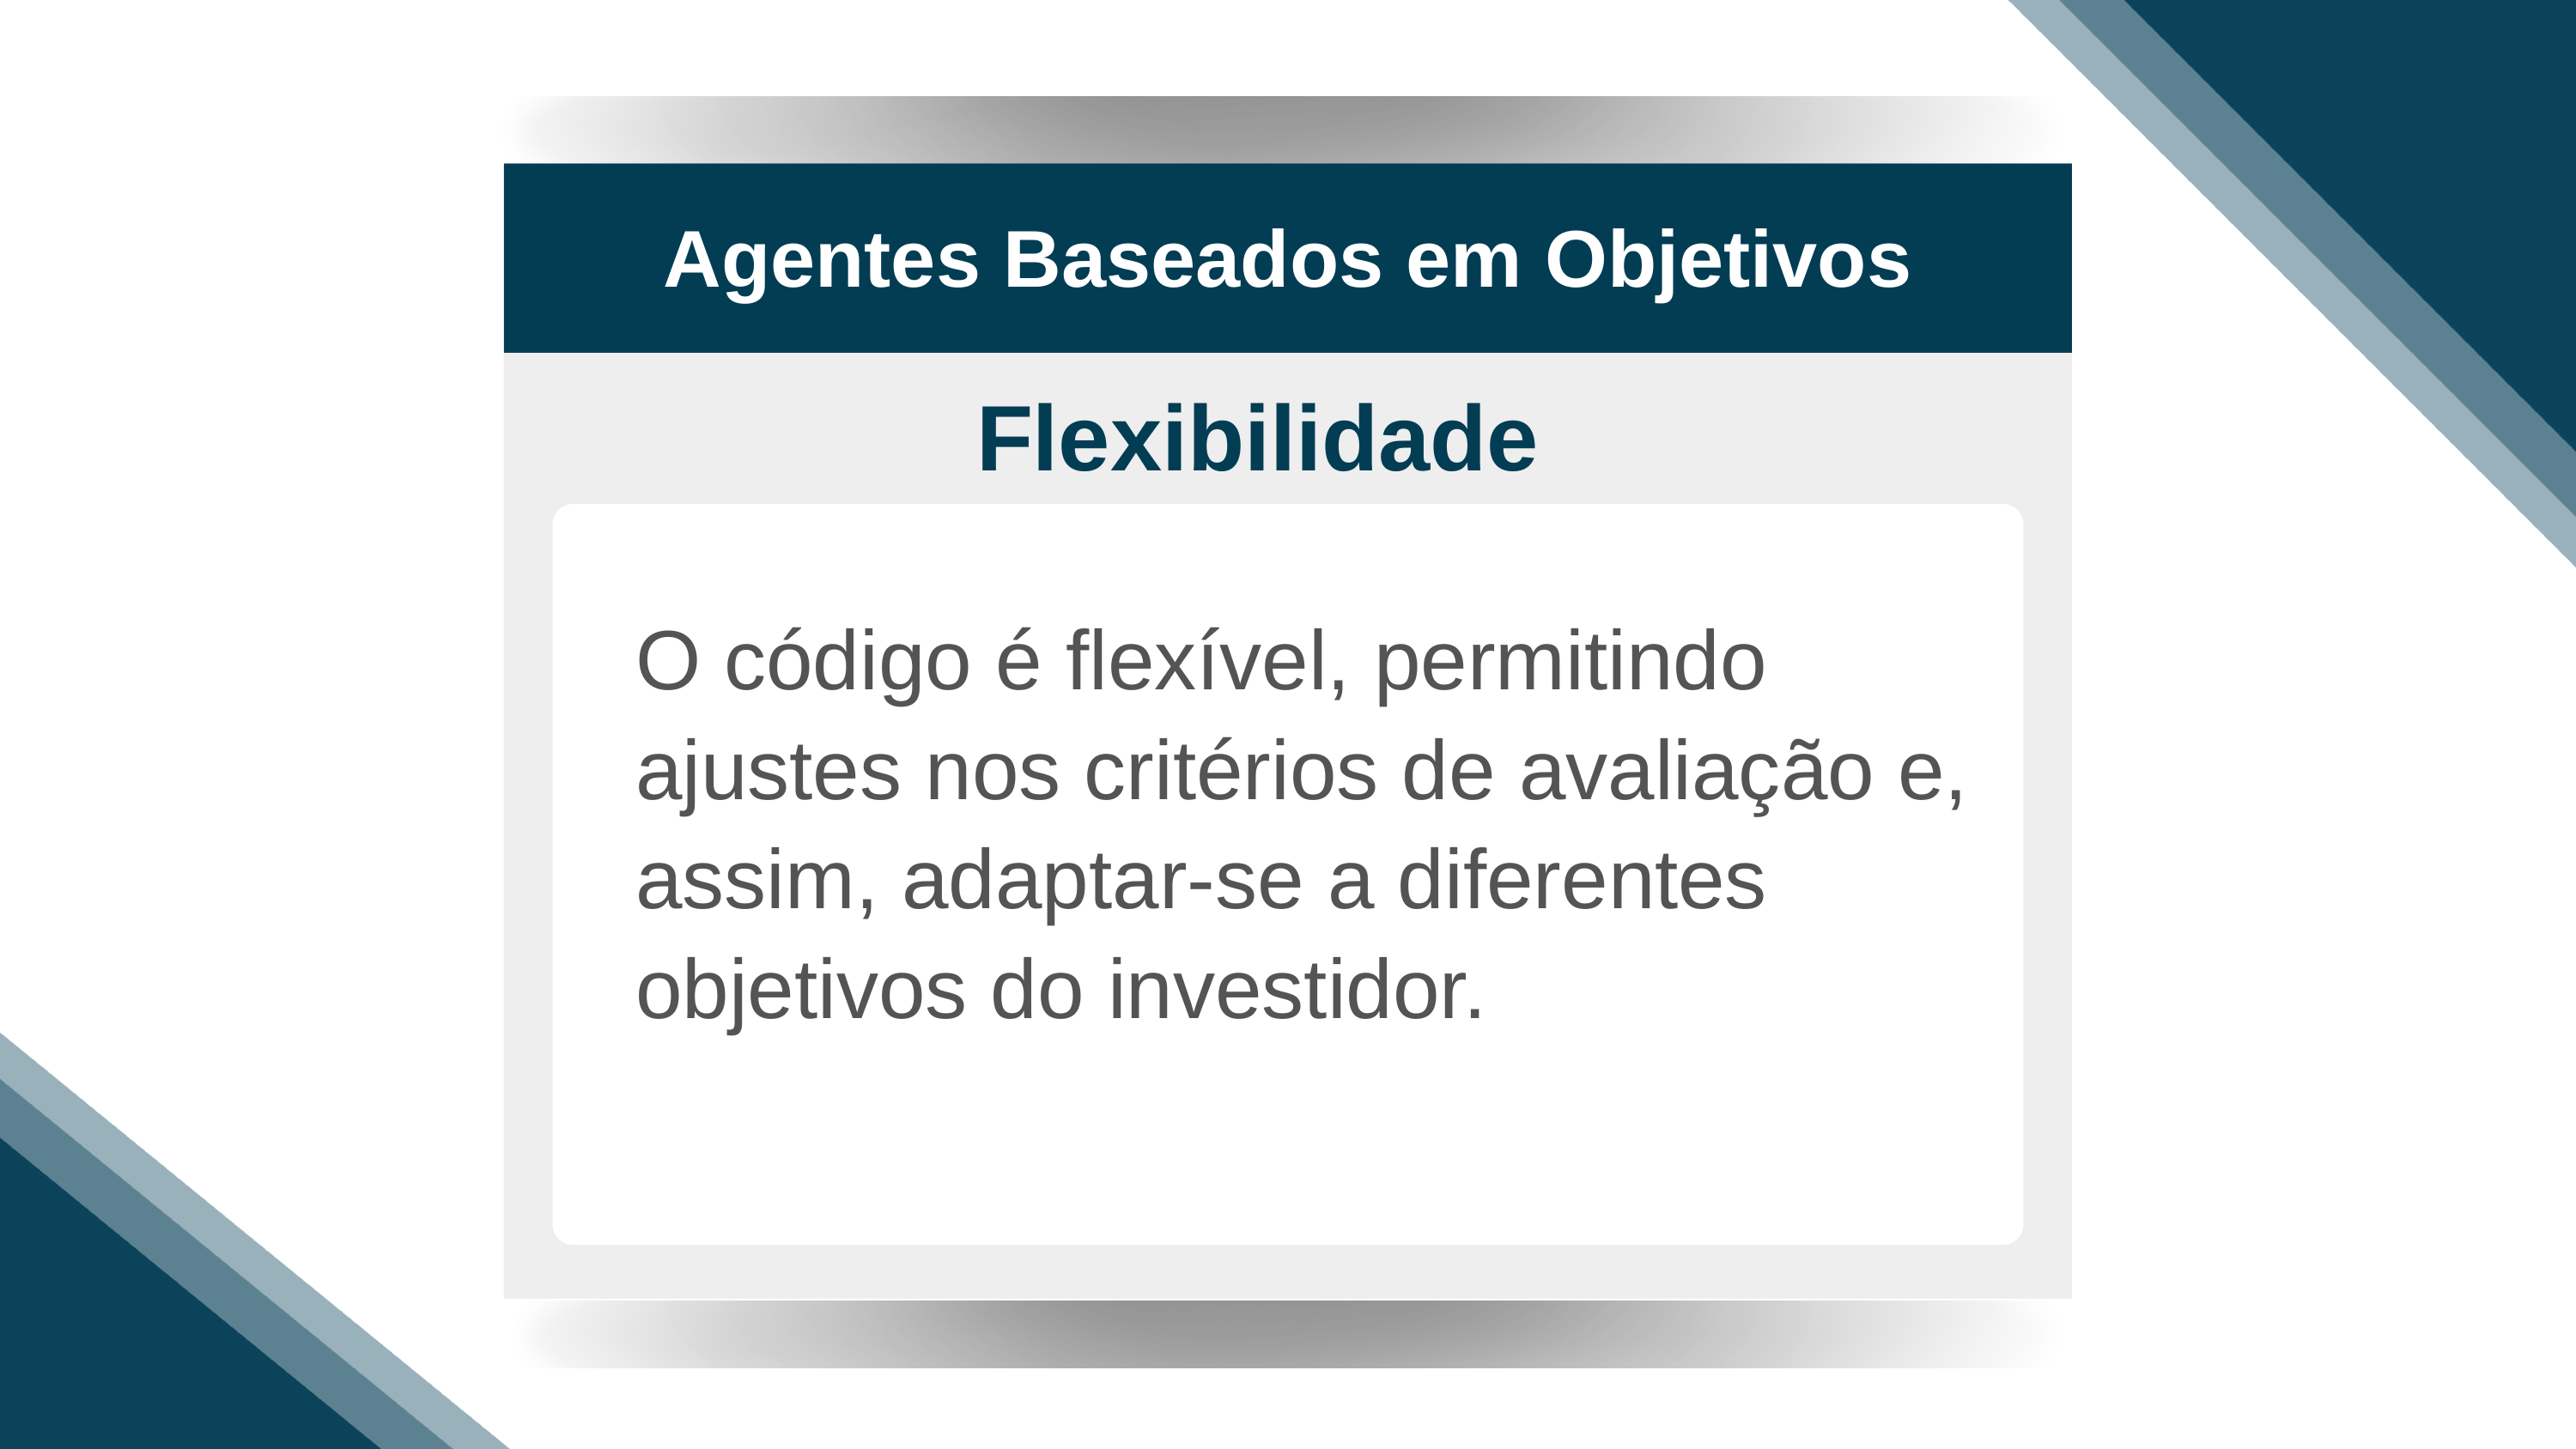

Agentes Baseados em Objetivos

Flexibilidade

O código é flexível, permitindo ajustes nos critérios de avaliação e, assim, adaptar-se a diferentes objetivos do investidor.